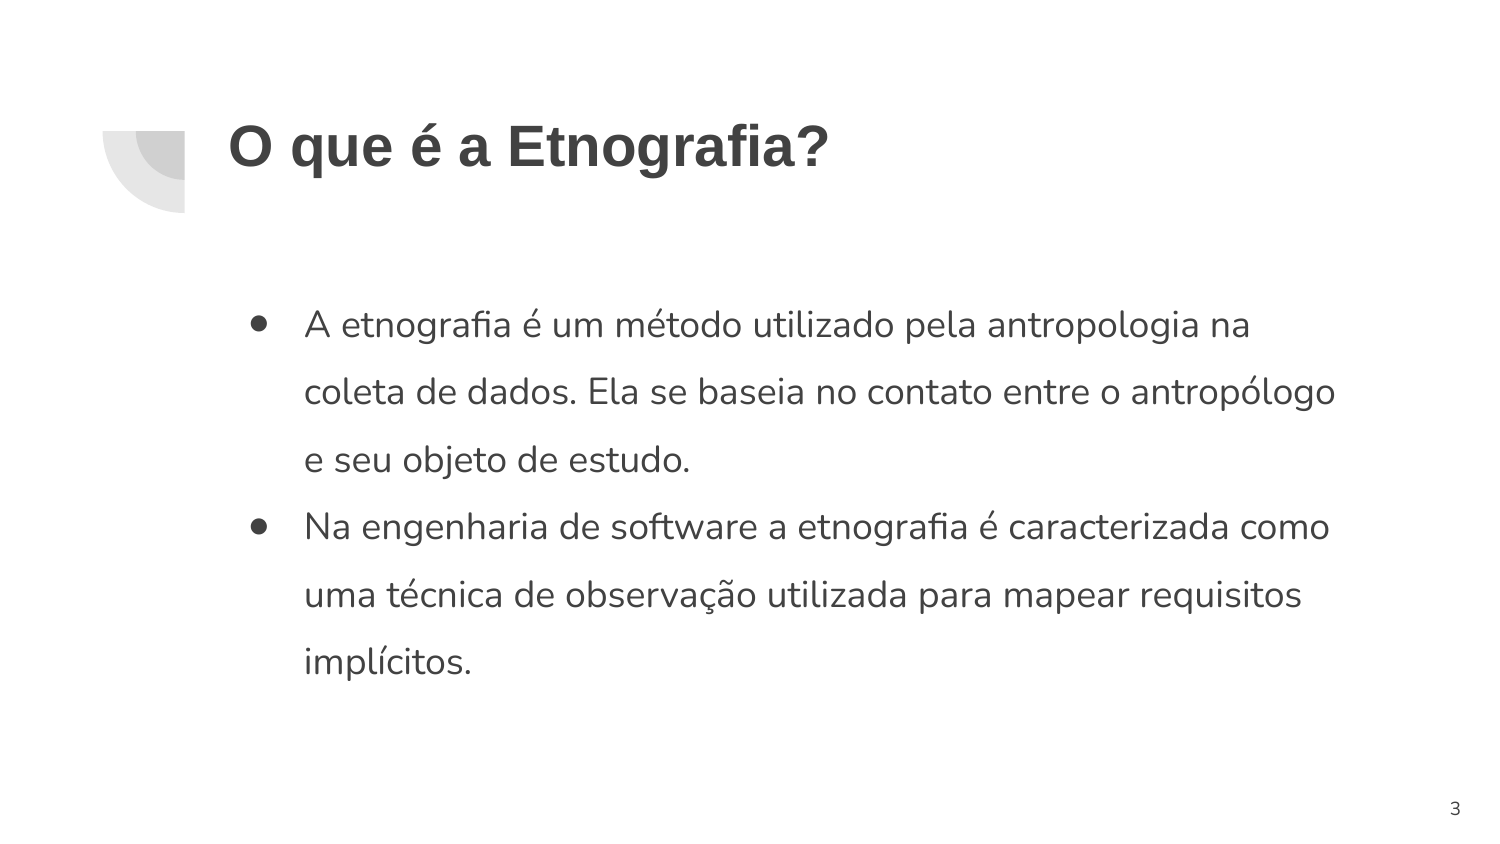

# O que é a Etnografia?
A etnografia é um método utilizado pela antropologia na coleta de dados. Ela se baseia no contato entre o antropólogo e seu objeto de estudo.
Na engenharia de software a etnografia é caracterizada como uma técnica de observação utilizada para mapear requisitos implícitos.
3